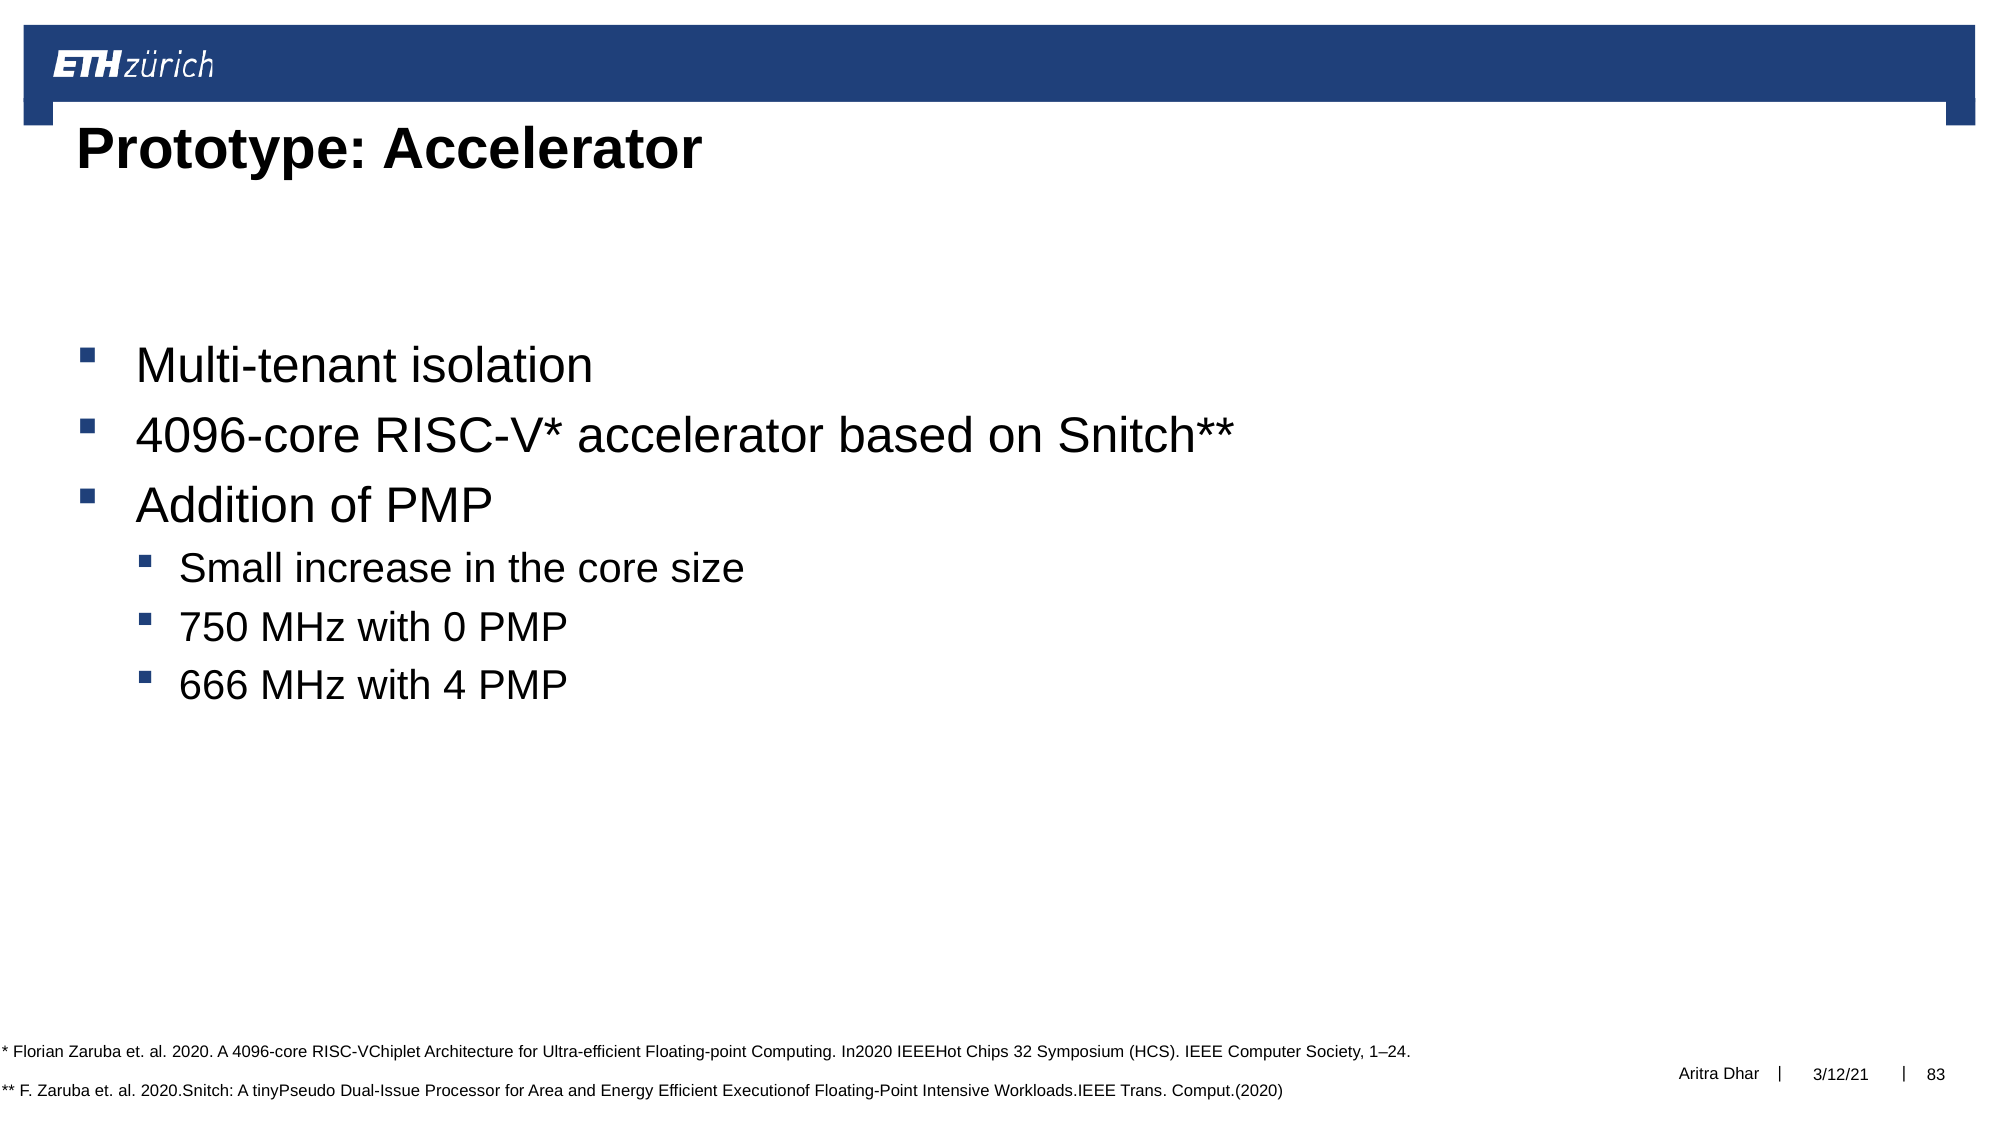

# Prototype: Accelerator
Multi-tenant isolation
4096-core RISC-V* accelerator based on Snitch**
Addition of PMP
Small increase in the core size
750 MHz with 0 PMP
666 MHz with 4 PMP
* Florian Zaruba et. al. 2020. A 4096-core RISC-VChiplet Architecture for Ultra-efficient Floating-point Computing. In2020 IEEEHot Chips 32 Symposium (HCS). IEEE Computer Society, 1–24.

** F. Zaruba et. al. 2020.Snitch: A tinyPseudo Dual-Issue Processor for Area and Energy Efficient Executionof Floating-Point Intensive Workloads.IEEE Trans. Comput.(2020)
Aritra Dhar
3/12/21
83